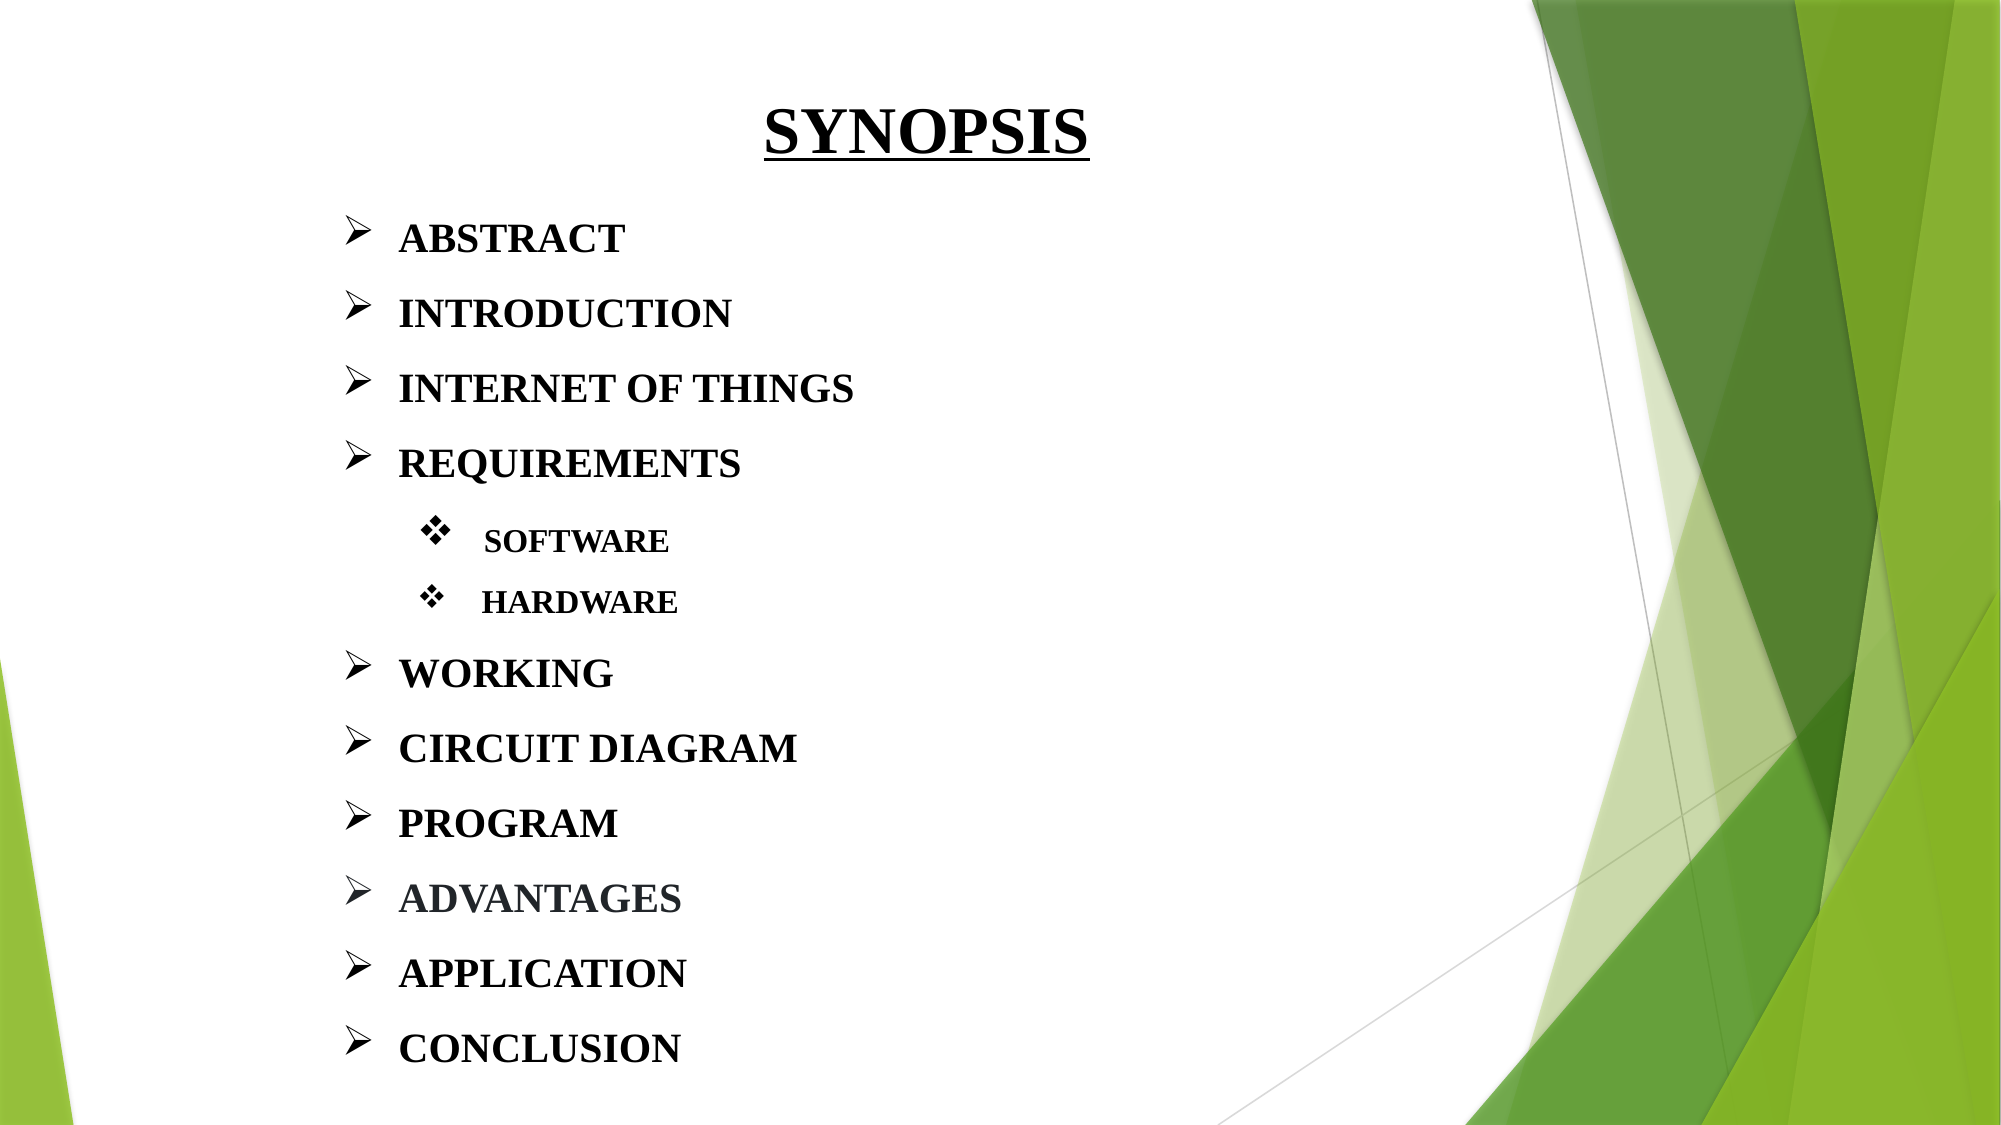

SYNOPSIS
ABSTRACT
INTRODUCTION
INTERNET OF THINGS
REQUIREMENTS
 SOFTWARE
 HARDWARE
WORKING
CIRCUIT DIAGRAM
PROGRAM
ADVANTAGES
APPLICATION
CONCLUSION